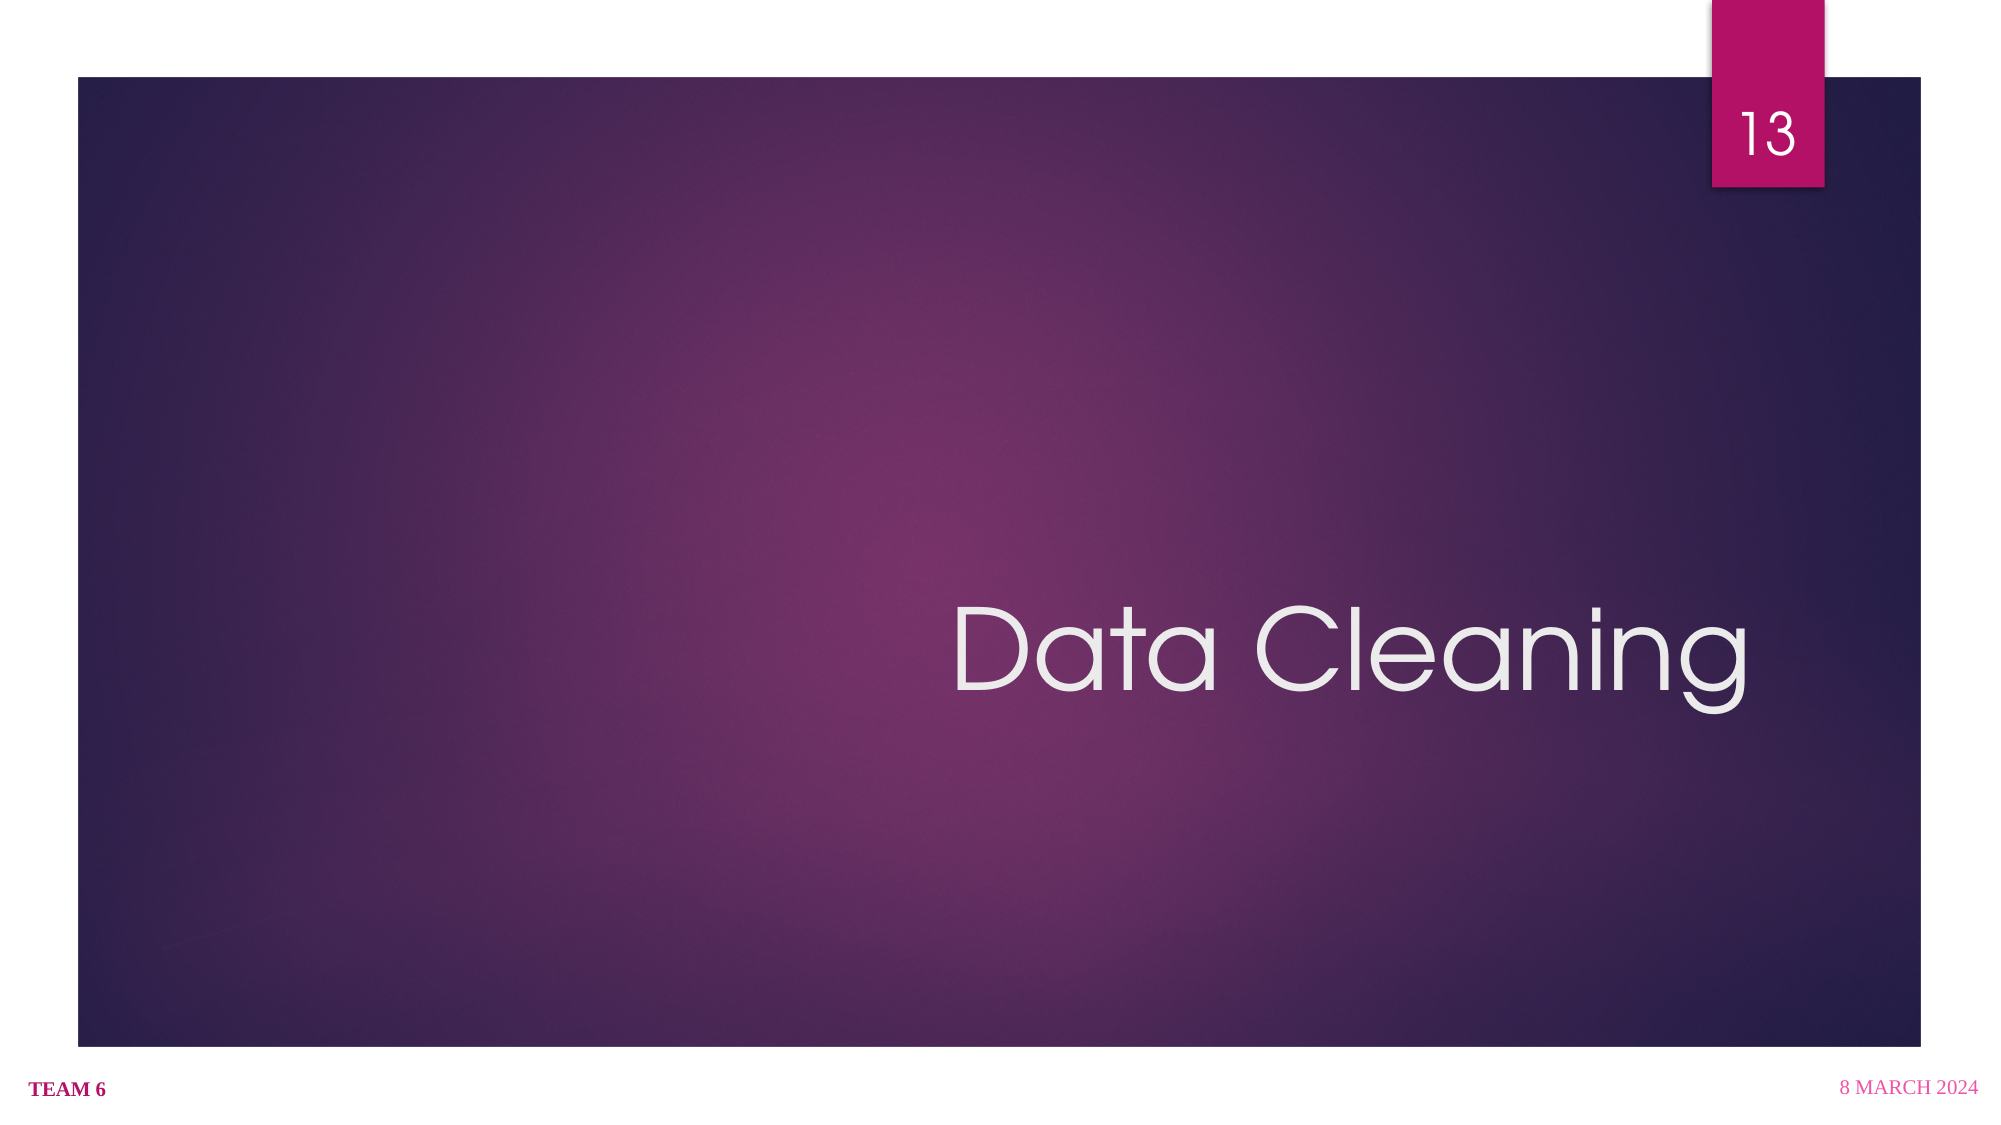

13
# Data Cleaning
TEAM 6
8 March 2024